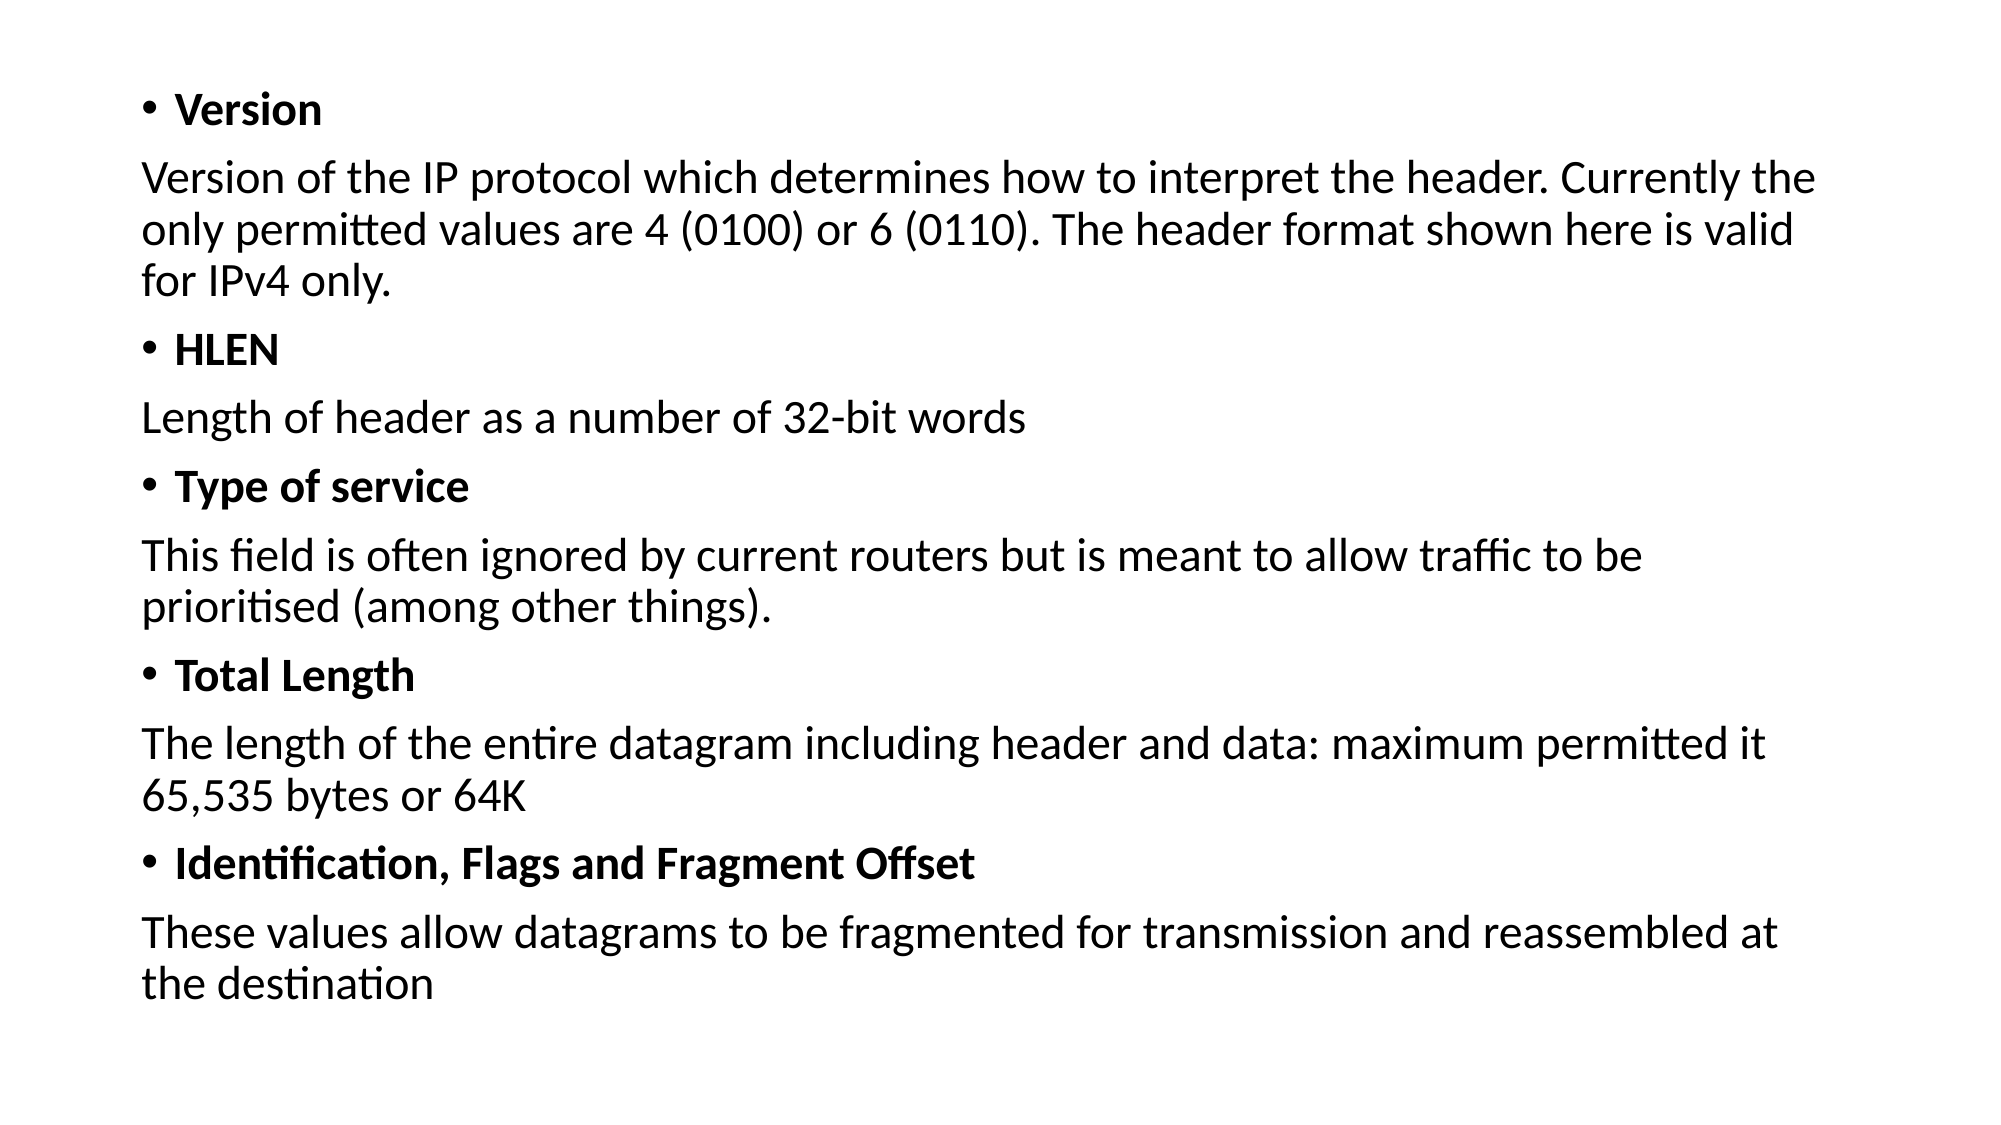

Version
Version of the IP protocol which determines how to interpret the header. Currently the only permitted values are 4 (0100) or 6 (0110). The header format shown here is valid for IPv4 only.
HLEN
Length of header as a number of 32-bit words
Type of service
This field is often ignored by current routers but is meant to allow traffic to be prioritised (among other things).
Total Length
The length of the entire datagram including header and data: maximum permitted it 65,535 bytes or 64K
Identification, Flags and Fragment Offset
These values allow datagrams to be fragmented for transmission and reassembled at the destination